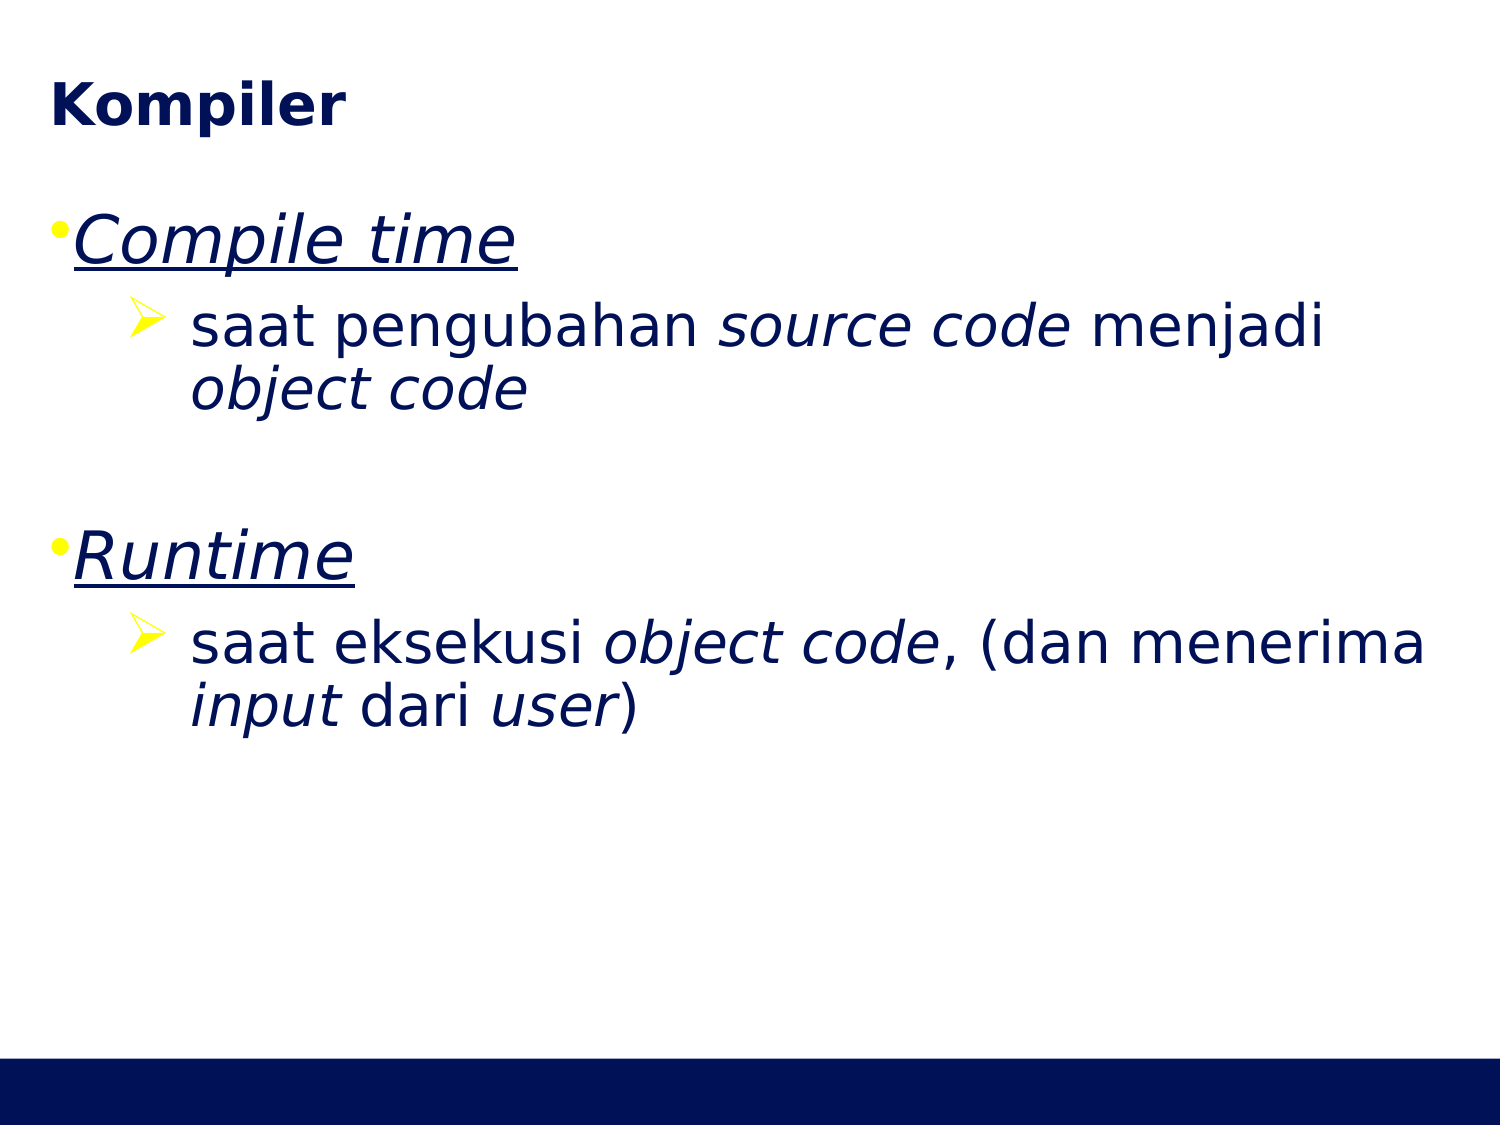

# Kompiler
Compile time
saat pengubahan source code menjadi object code

Runtime
saat eksekusi object code, (dan menerima input dari user)